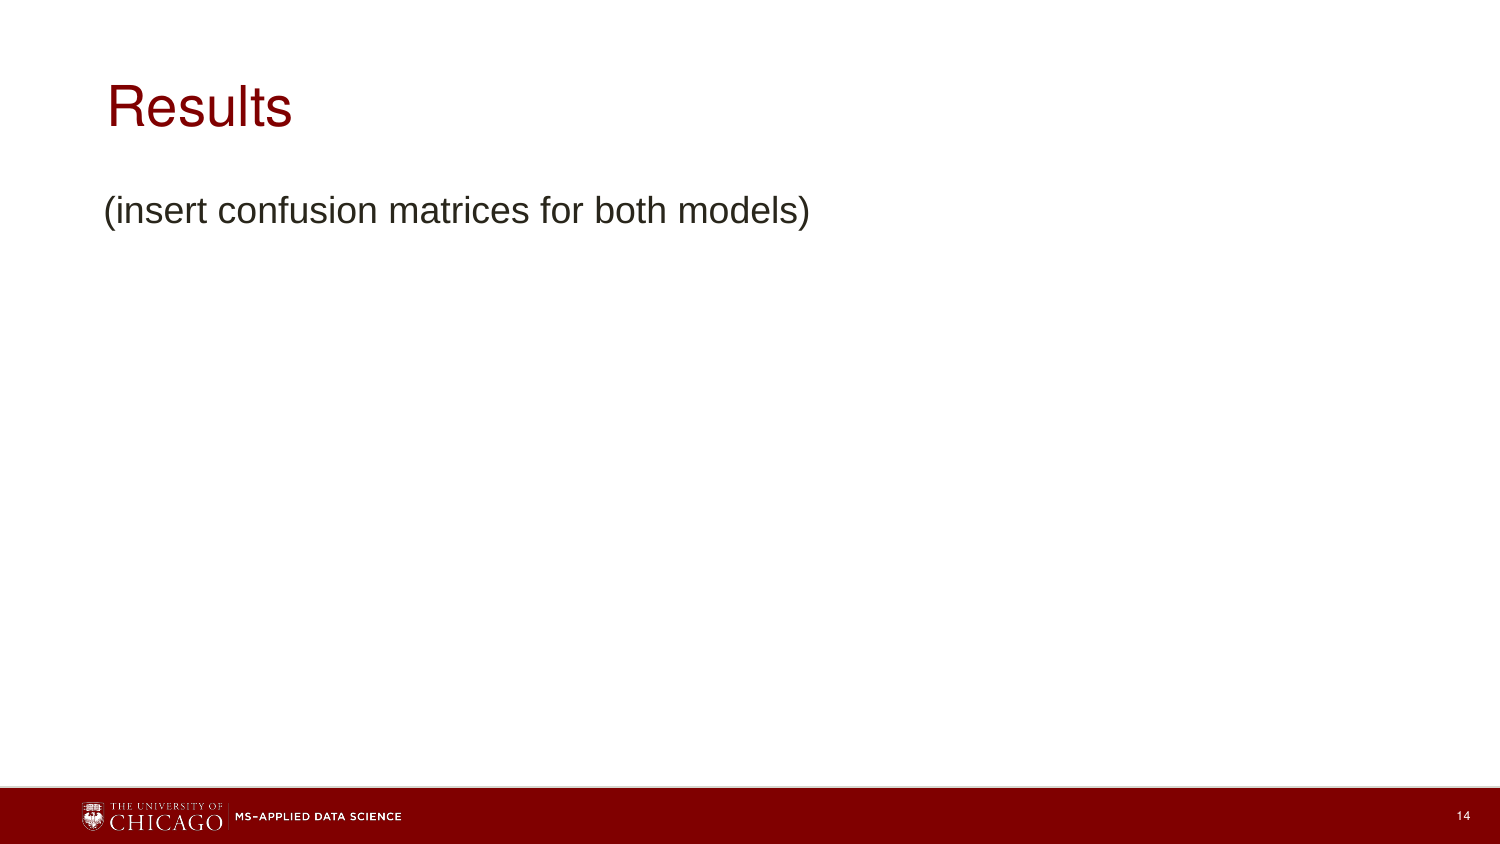

# Results
(insert confusion matrices for both models)
14